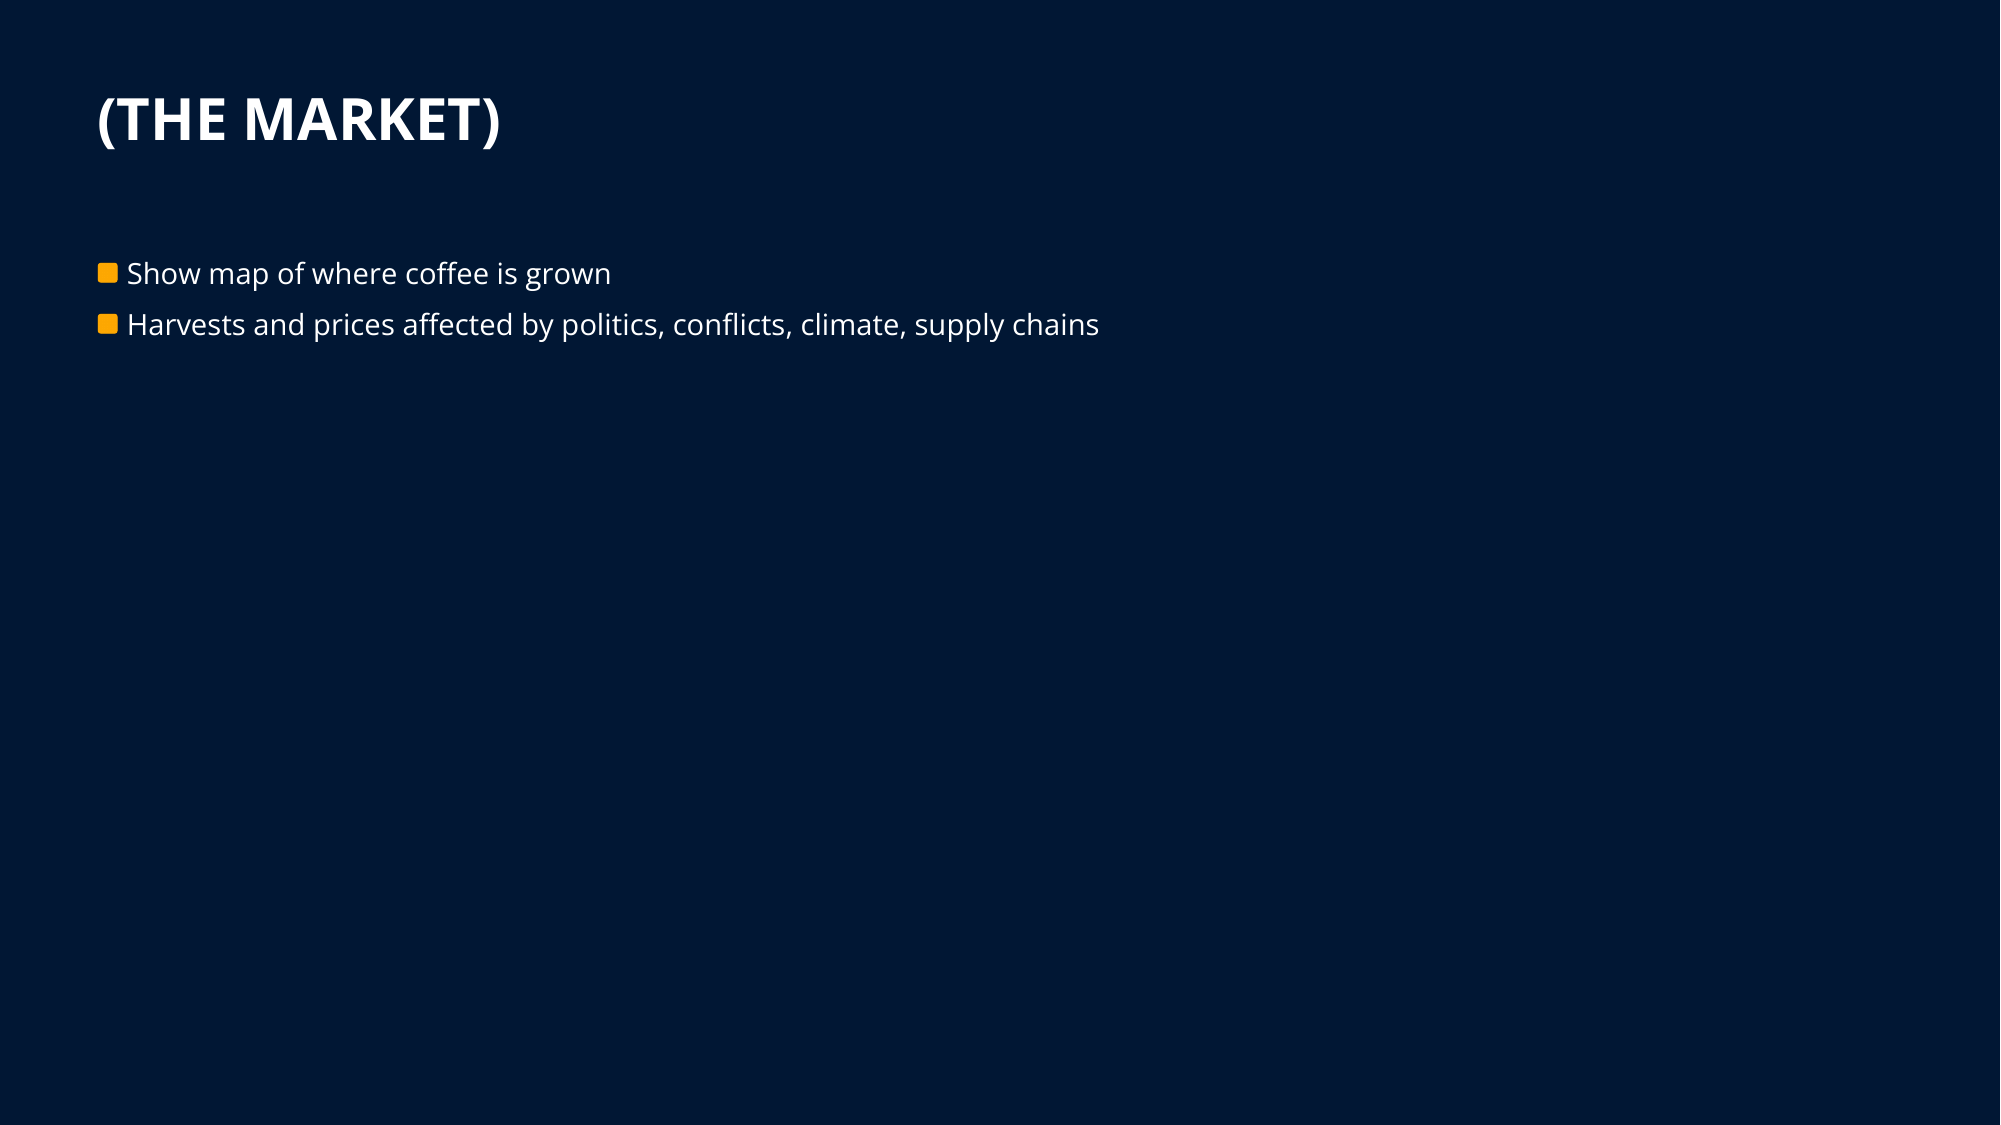

# (The Market)
Show map of where coffee is grown
Harvests and prices affected by politics, conflicts, climate, supply chains